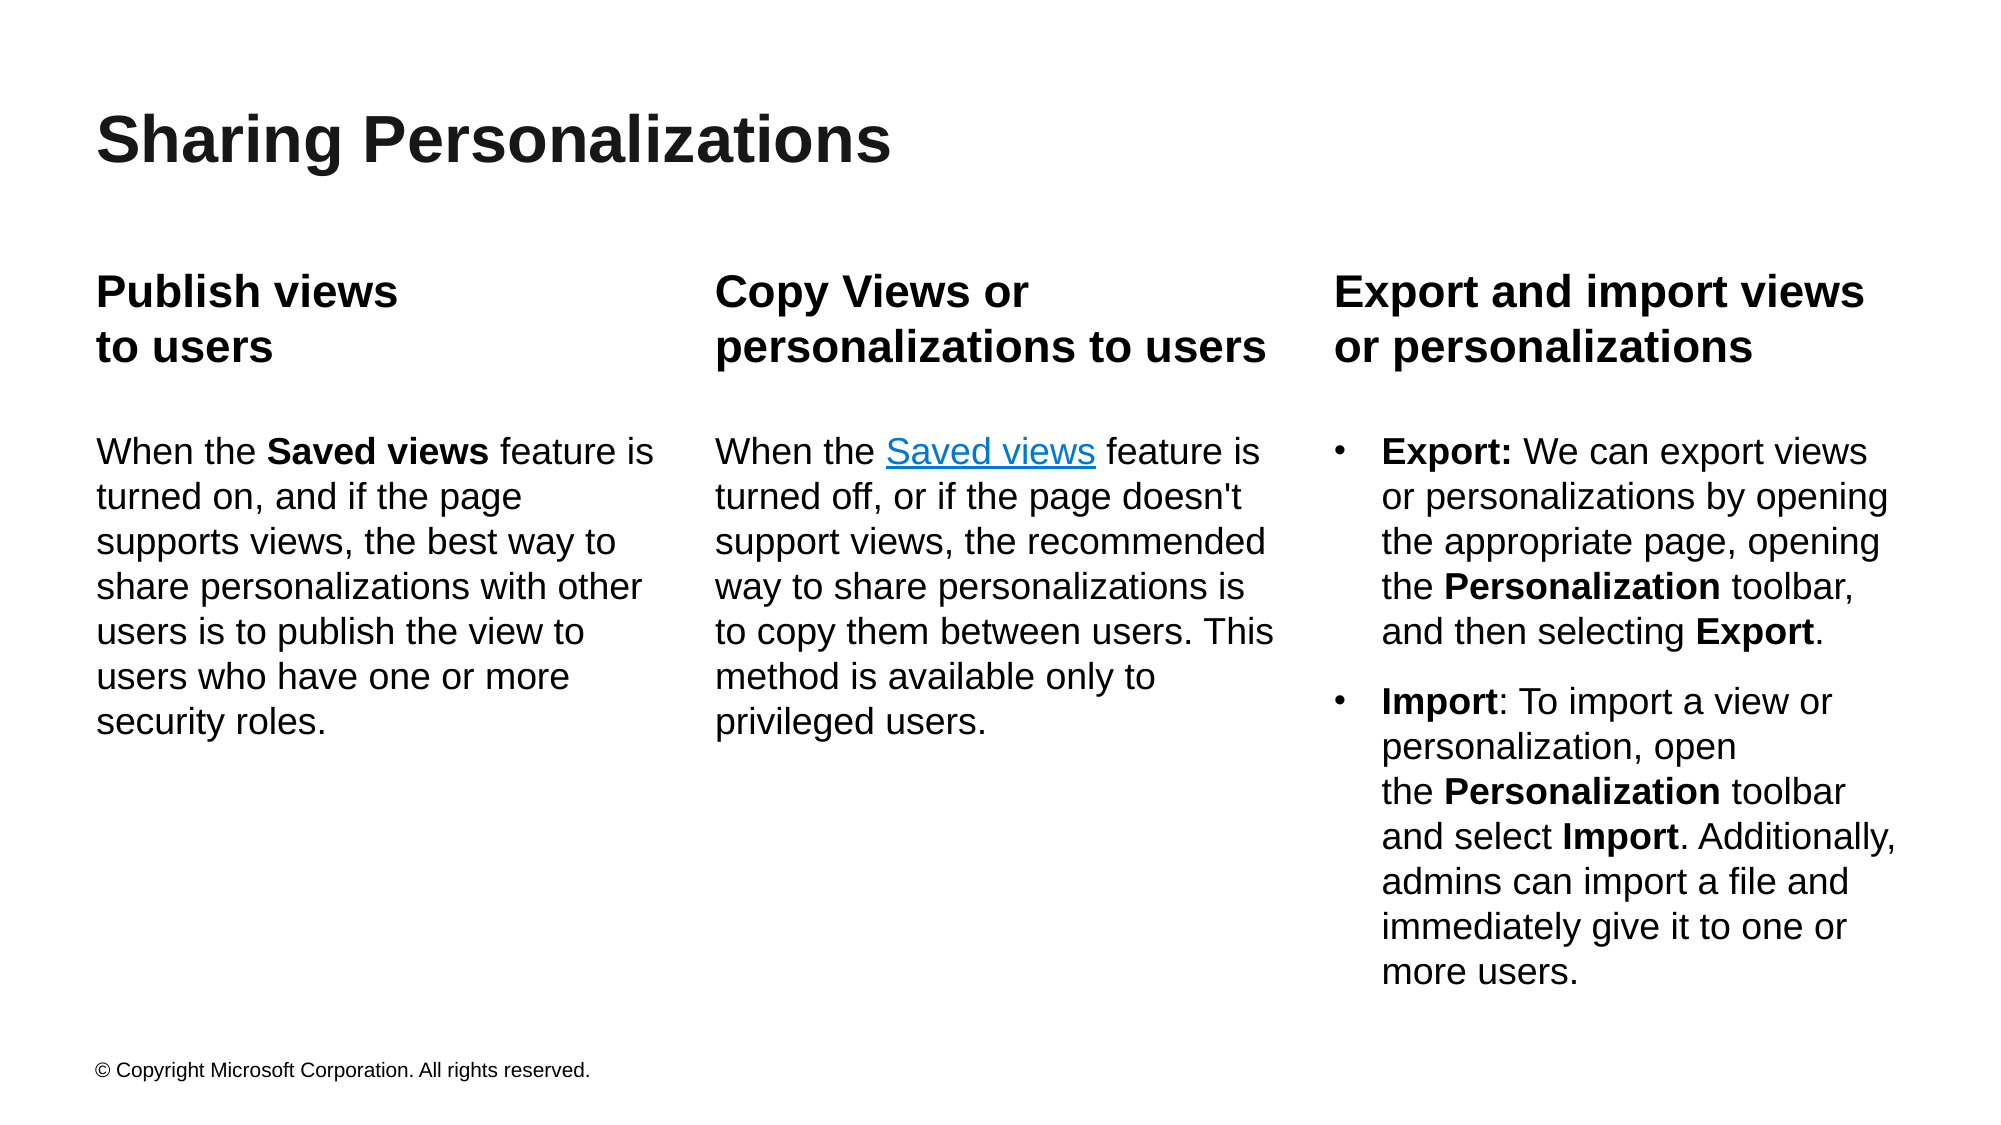

# Sharing Personalizations
Publish views
to users
Copy Views or personalizations to users
Export and import views or personalizations
When the Saved views feature is turned on, and if the page supports views, the best way to share personalizations with other users is to publish the view to users who have one or more security roles.
When the Saved views feature is turned off, or if the page doesn't support views, the recommended way to share personalizations is to copy them between users. This method is available only to privileged users.
Export: We can export views or personalizations by opening the appropriate page, opening the Personalization toolbar, and then selecting Export.
Import: To import a view or personalization, open the Personalization toolbar and select Import. Additionally, admins can import a file and immediately give it to one or more users.